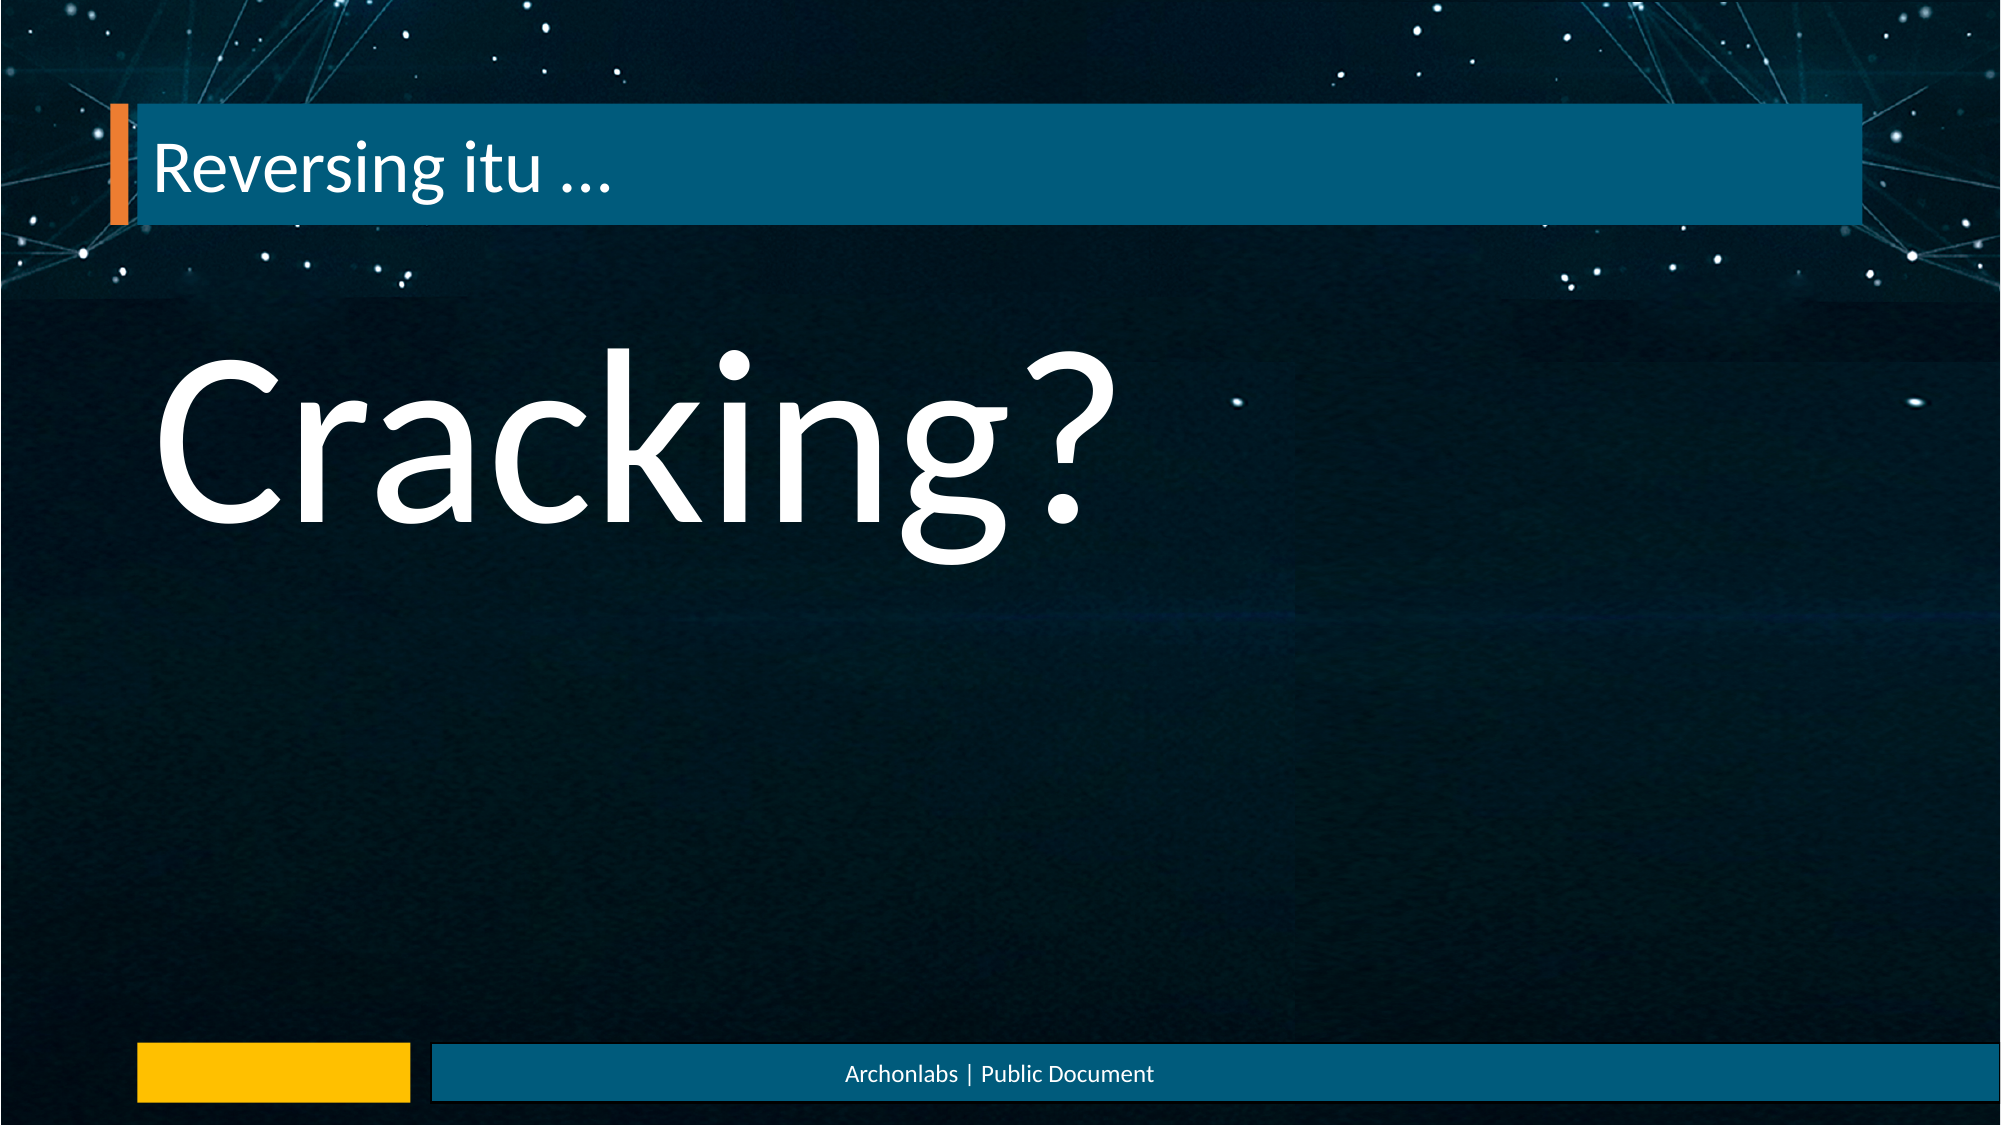

# Reversing itu …
Cracking?
Archonlabs | Public Document